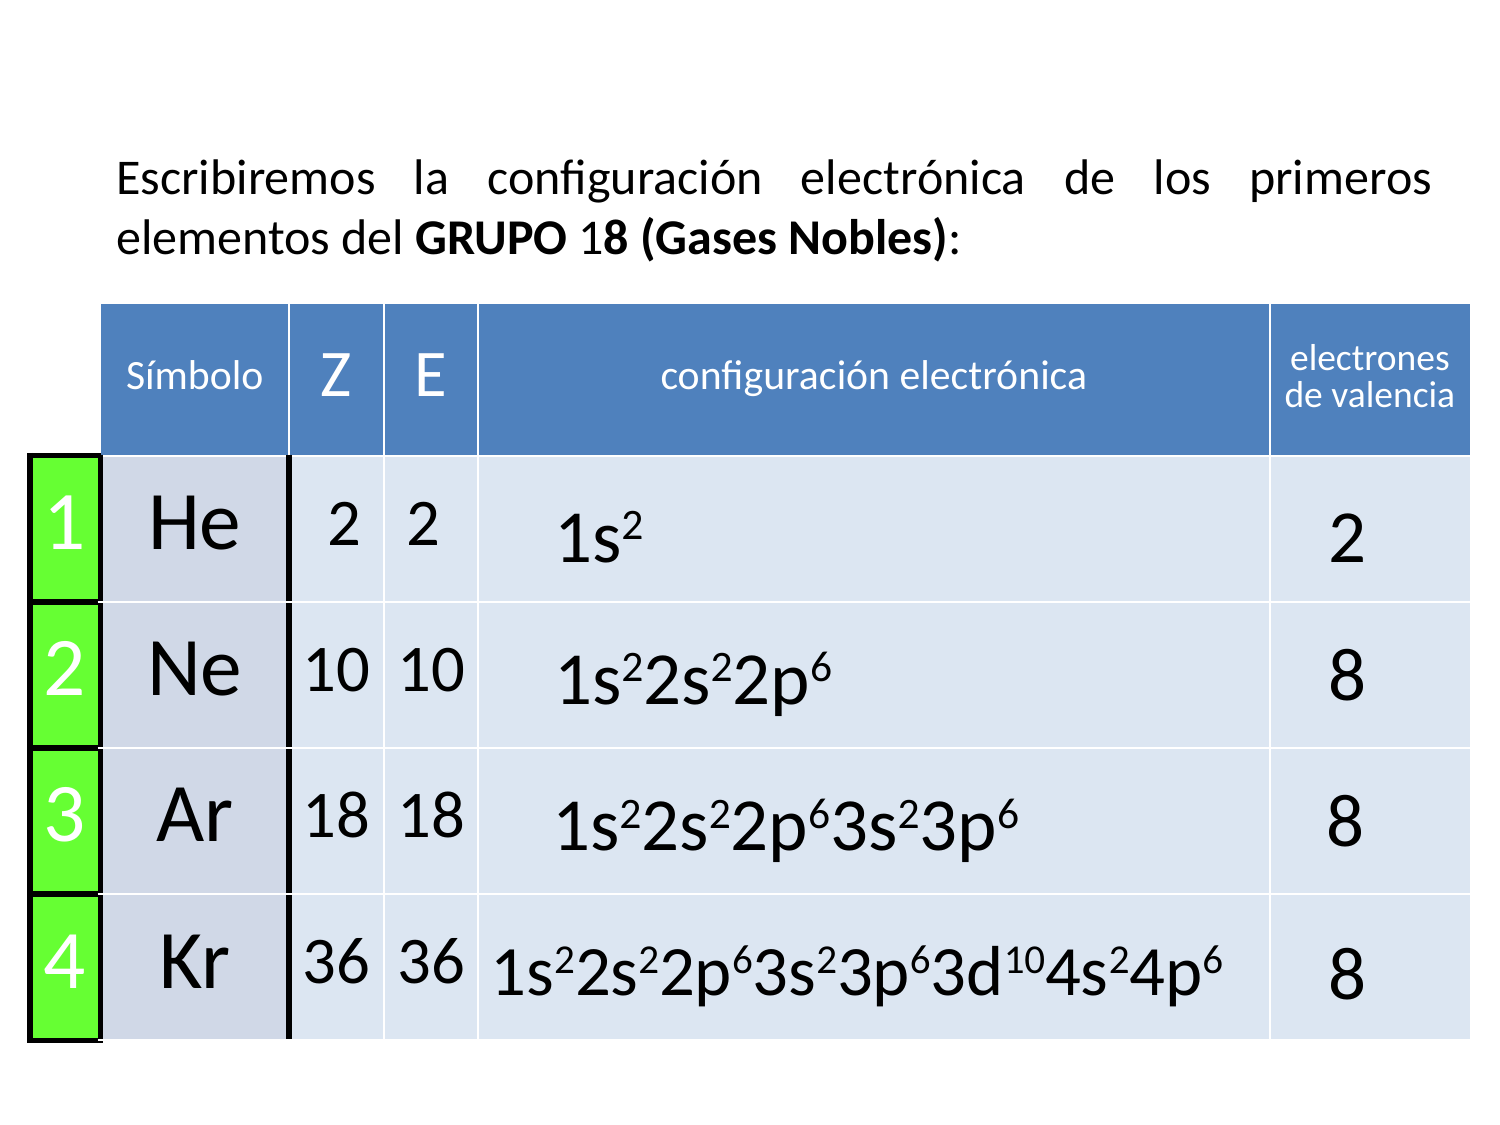

Escribiremos la configuración electrónica de los primeros elementos del GRUPO 18 (Gases Nobles):
|  | Símbolo | Z | E | configuración electrónica | electrones de valencia |
| --- | --- | --- | --- | --- | --- |
| 1 | He | 2 | 2 |  |  |
| 2 | Ne | 10 | 10 |  |  |
| 3 | Ar | 18 | 18 |  |  |
| 4 | Kr | 36 | 36 |  |  |
2
1s2
8
1s22s22p6
8
1s22s22p63s23p6
1s22s22p63s23p63d104s24p6
8